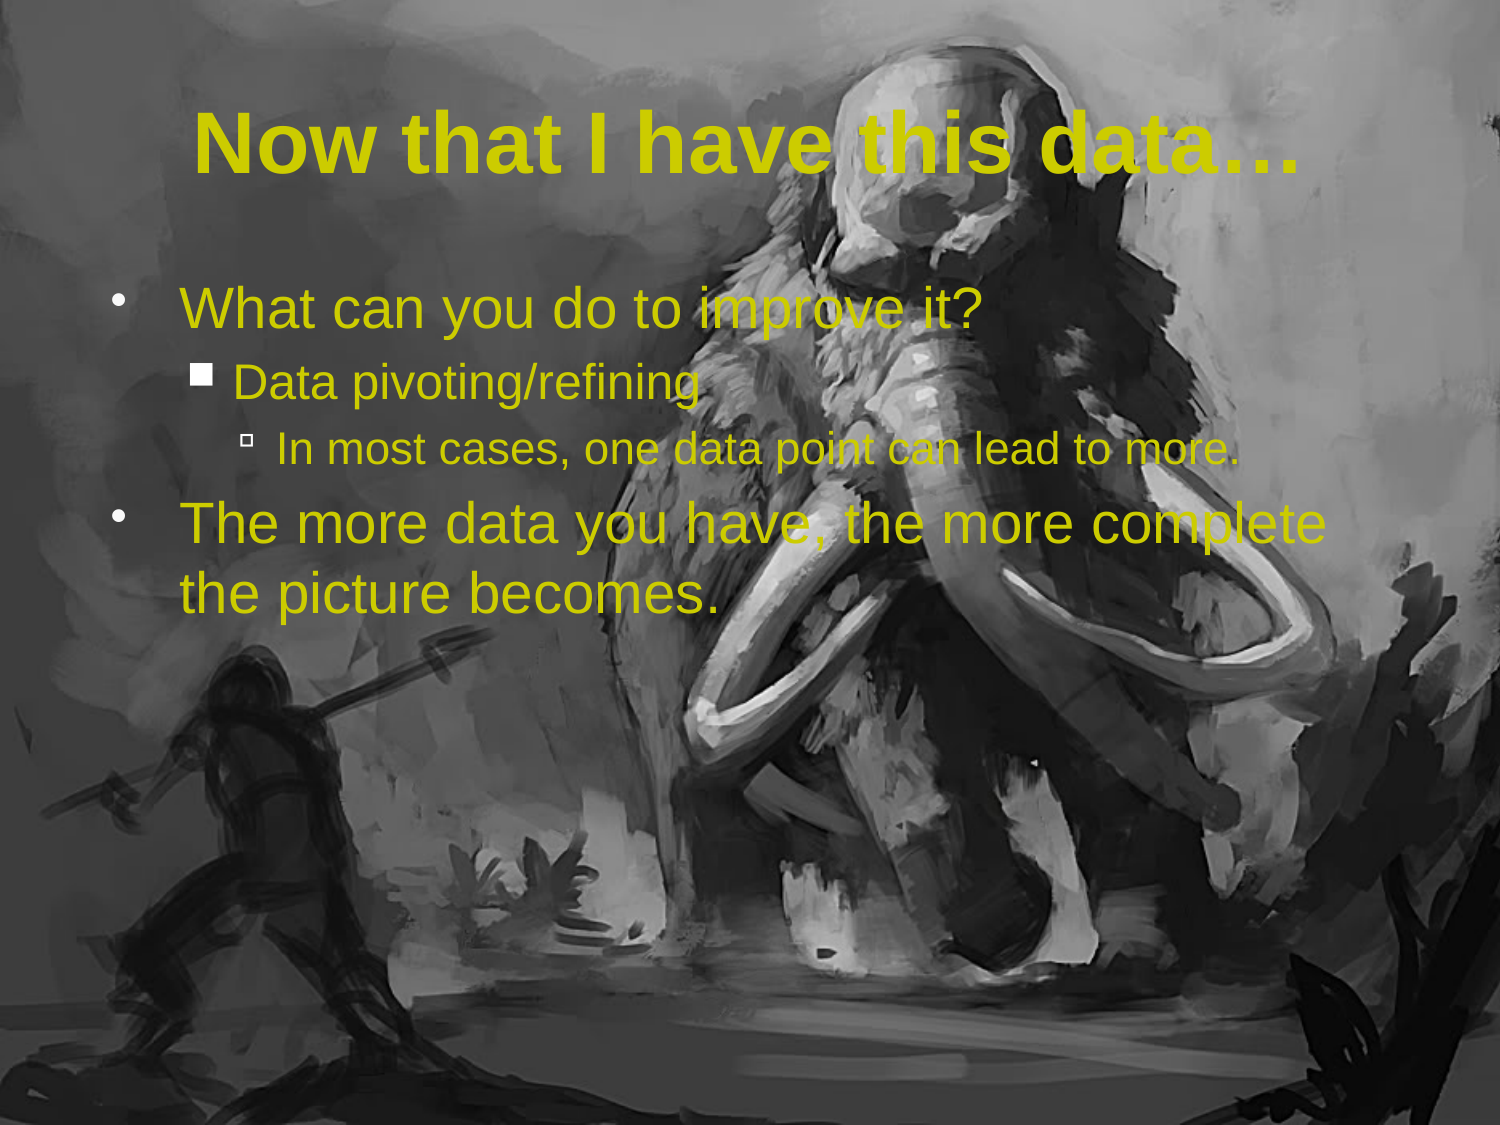

# Now that I have this data…
What can you do to improve it?
Data pivoting/refining
In most cases, one data point can lead to more.
The more data you have, the more complete the picture becomes.